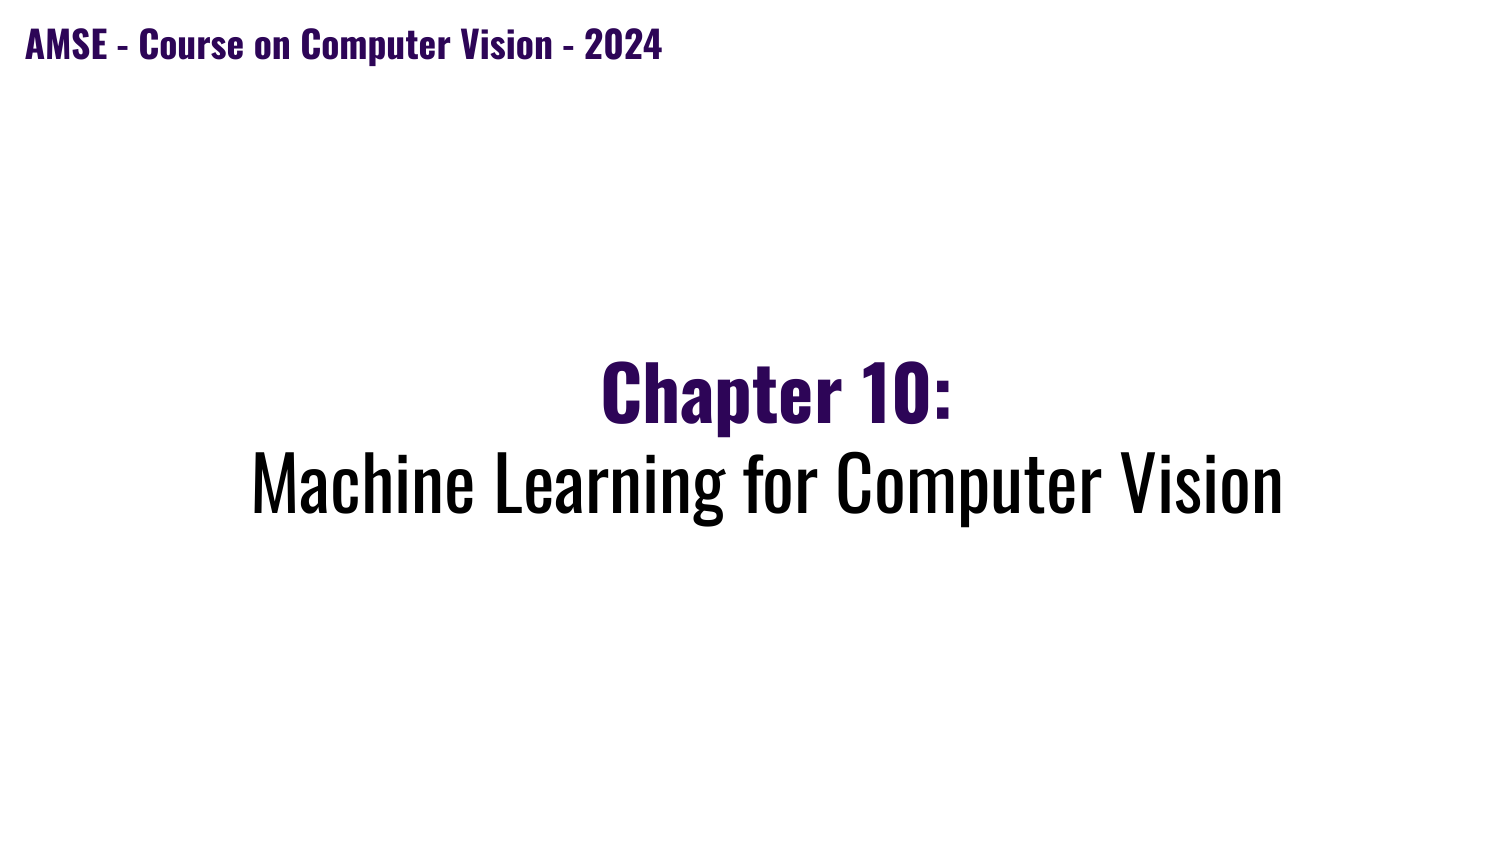

AMSE - Course on Computer Vision - 2024
# Chapter 10: Machine Learning for Computer Vision